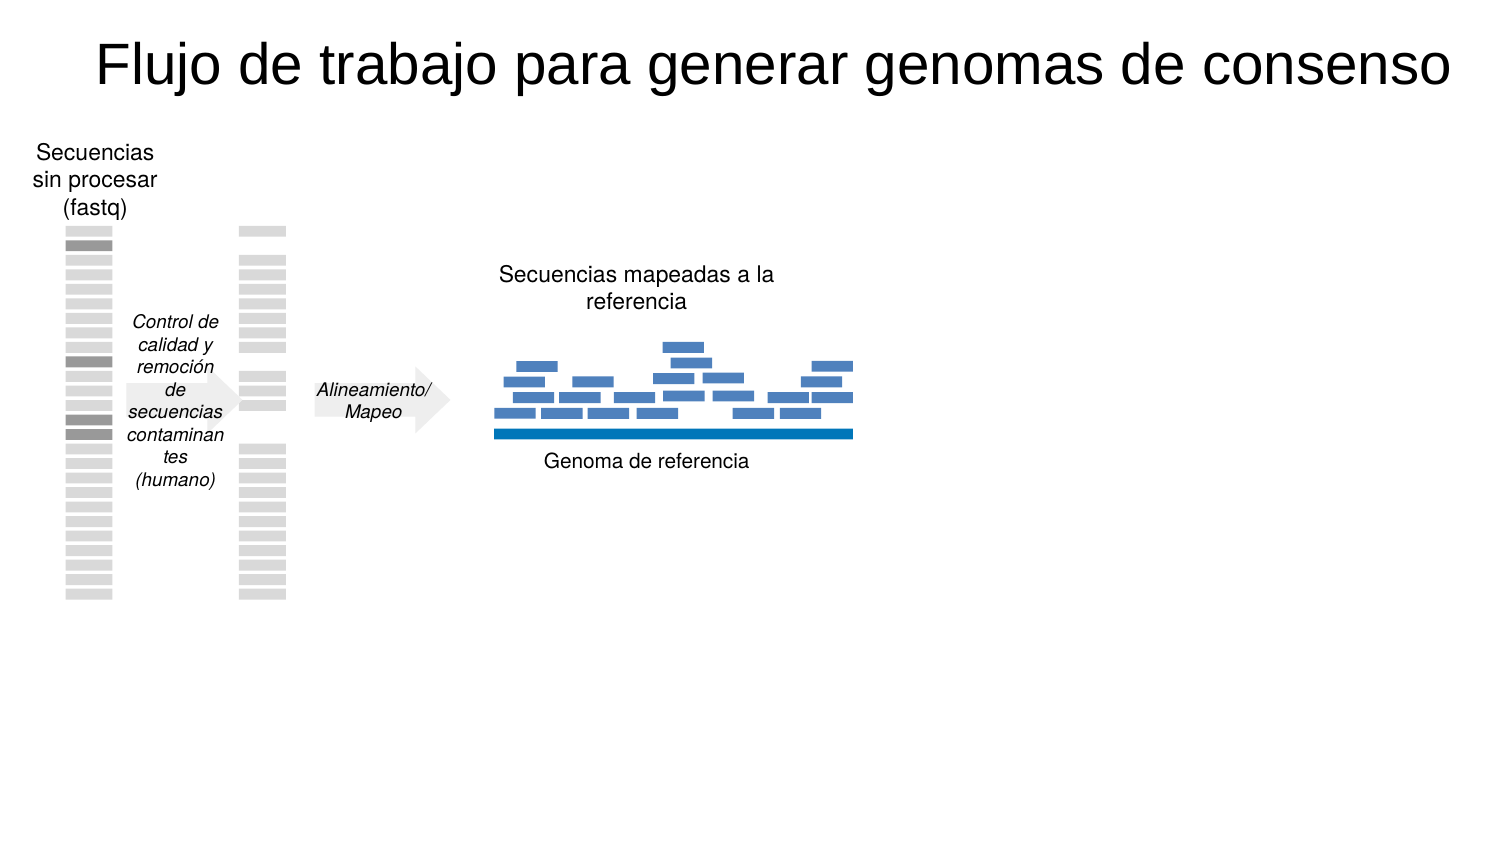

Flujo de trabajo para generar genomas de consenso

Secuencias sin procesar (fastq)

Secuencias mapeadas a la referencia

Control de calidad y remoción de secuencias contaminantes (humano)
Alineamiento/
Mapeo
Genoma de referencia